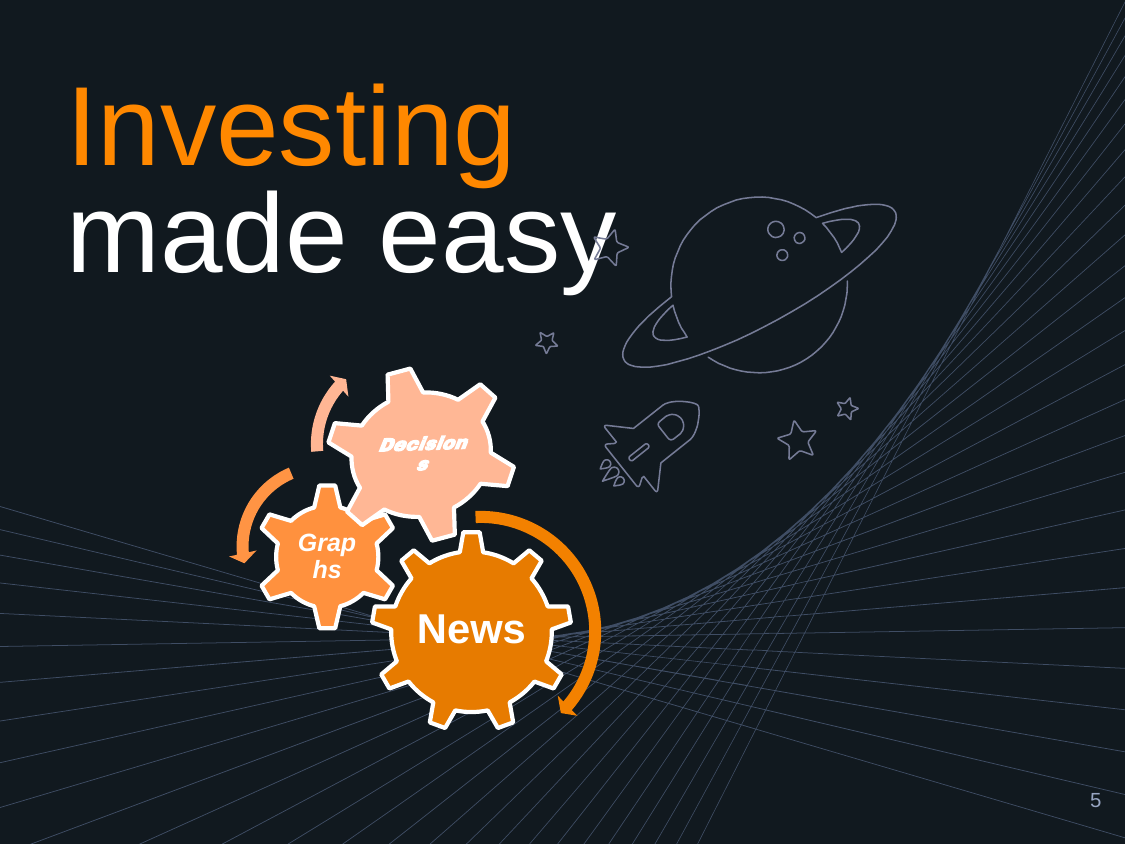

Investing
made easy

News
Graphs
Decisions

5